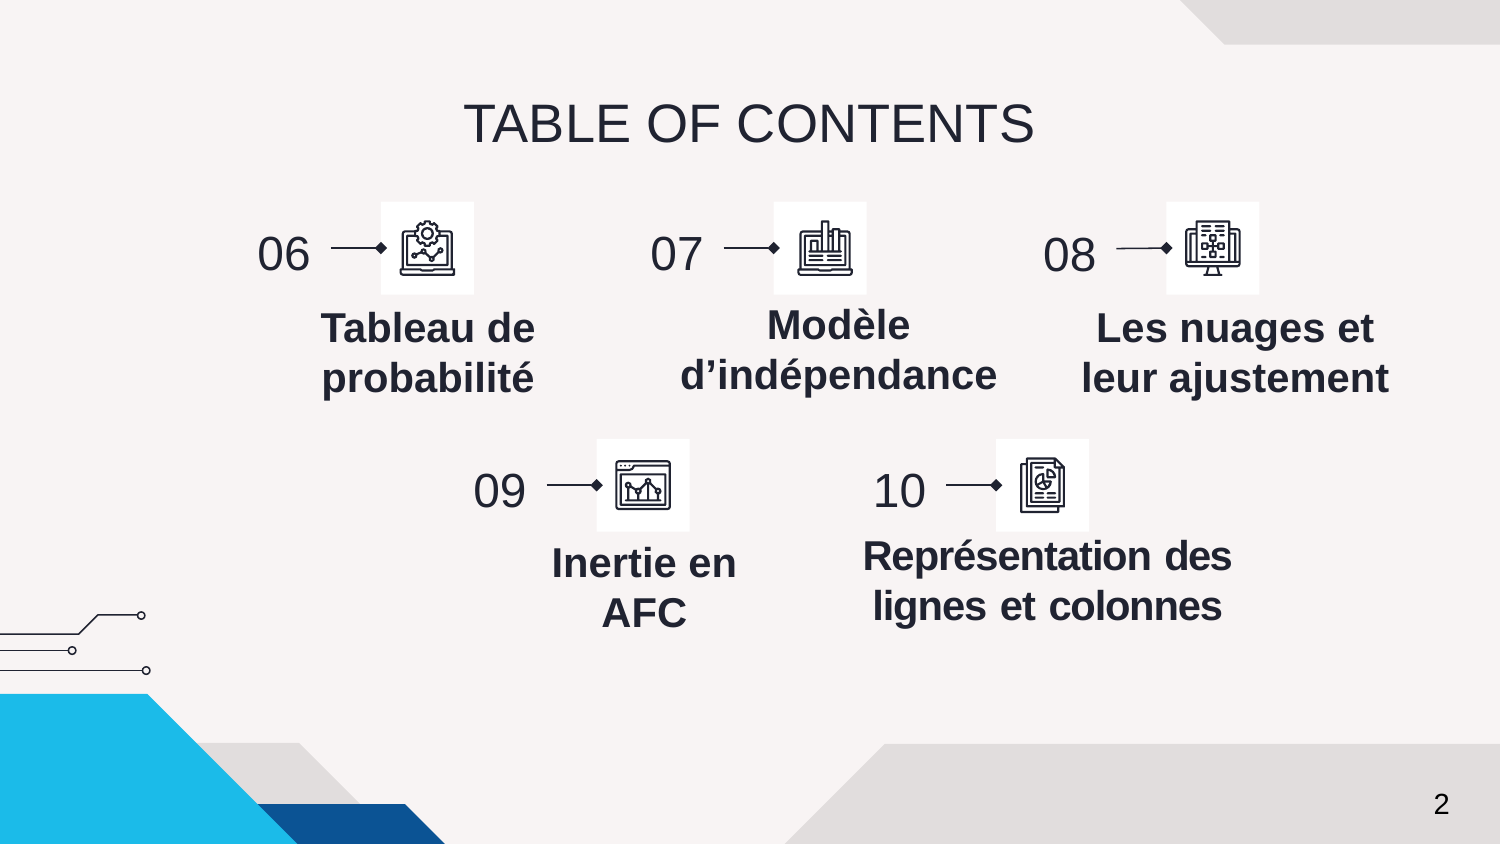

# TABLE OF CONTENTS

06
07
08

Modèle d’indépendance
Tableau de probabilité
Les nuages et leur ajustement

10
09

Représentation des lignes et colonnes
Inertie en AFC
2